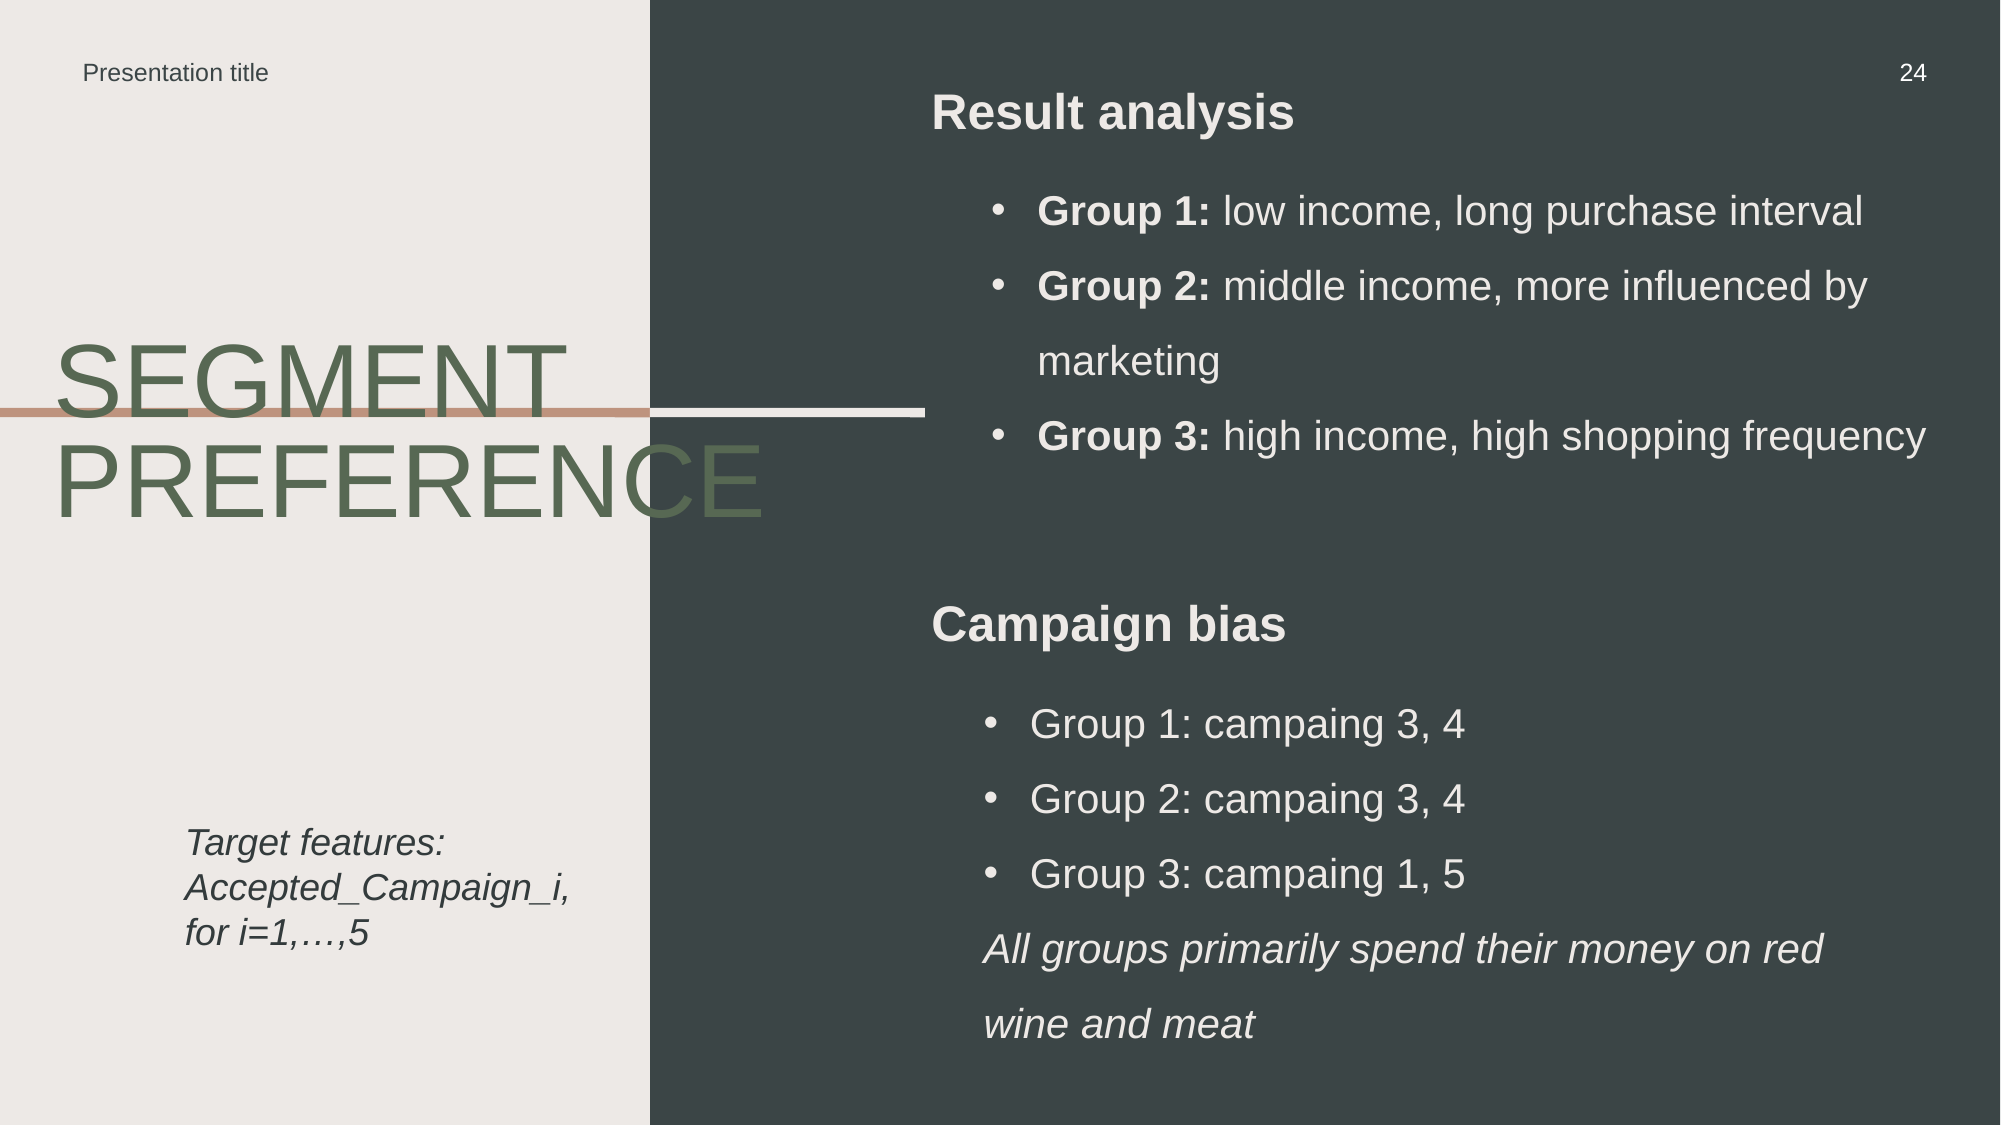

Presentation title
24
Result analysis
Group 1: low income, long purchase interval
Group 2: middle income, more influenced by marketing
Group 3: high income, high shopping frequency
# Segment preference
Campaign bias
Group 1: campaing 3, 4
Group 2: campaing 3, 4
Group 3: campaing 1, 5
All groups primarily spend their money on red wine and meat
Target features:
Accepted_Campaign_i, for i=1,…,5